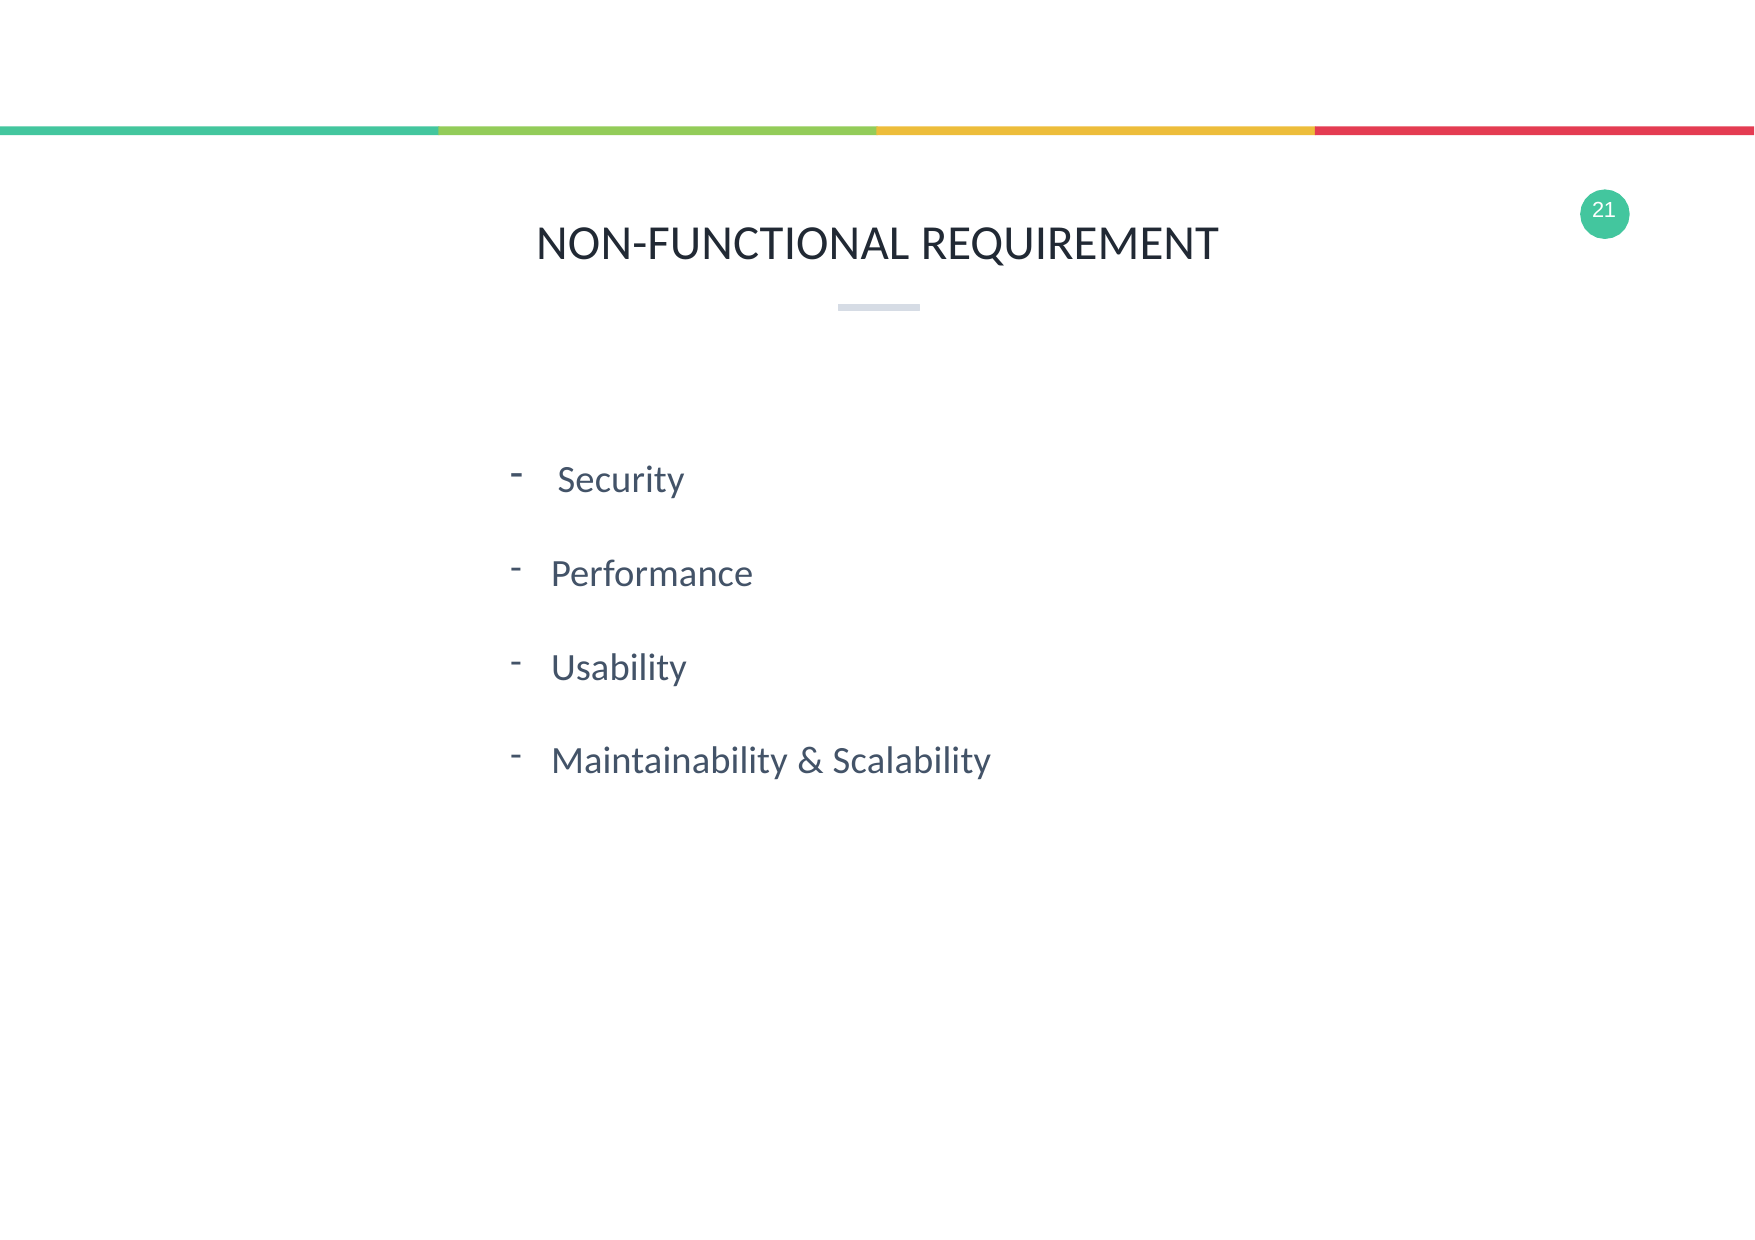

21
# NON-FUNCTIONAL REQUIREMENT

Security

Performance

Usability

Maintainability & Scalability